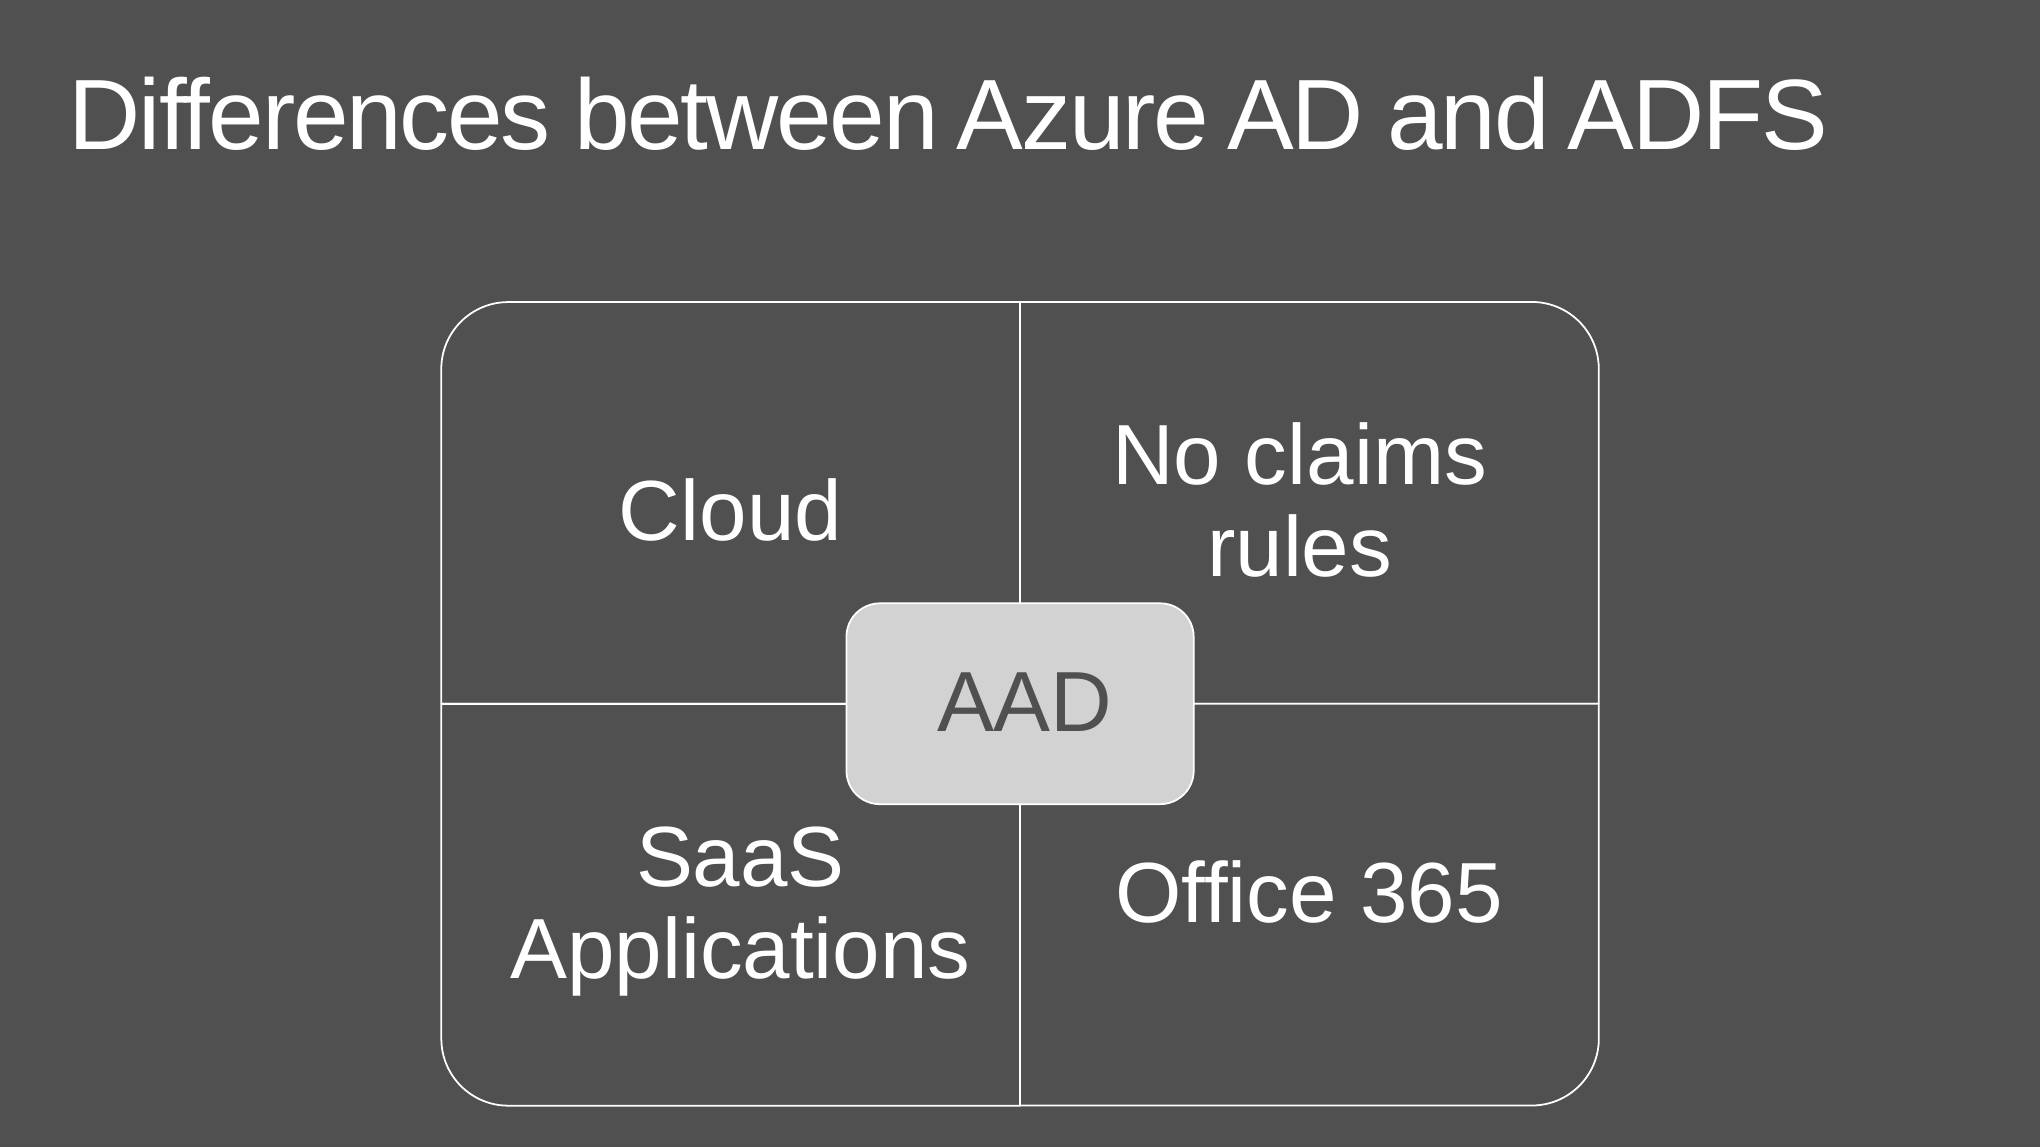

# Differences between Azure AD and ADFS
Cloud
No claims rules
SaaS Applications
Office 365
AAD